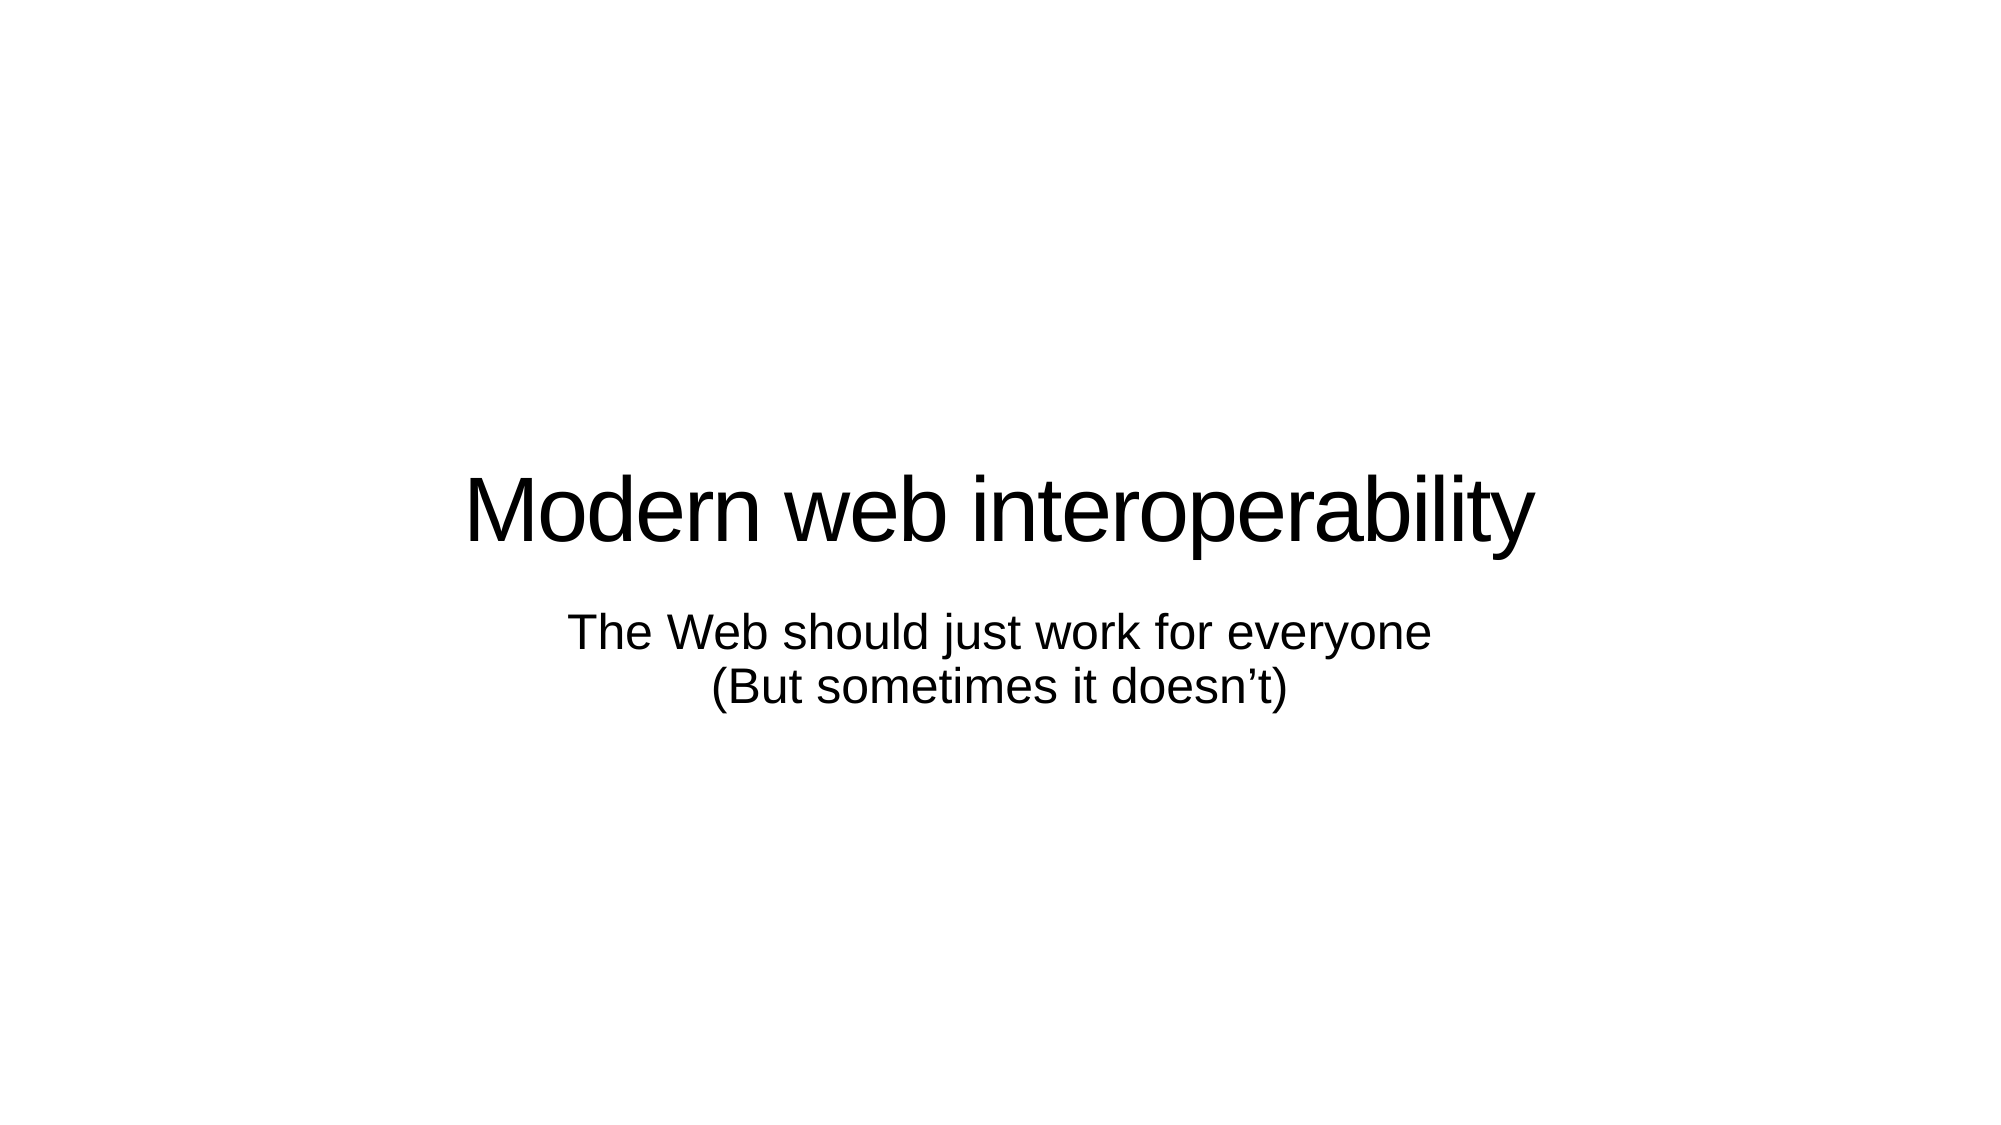

# Modern web interoperability
The Web should just work for everyone
(But sometimes it doesn’t)